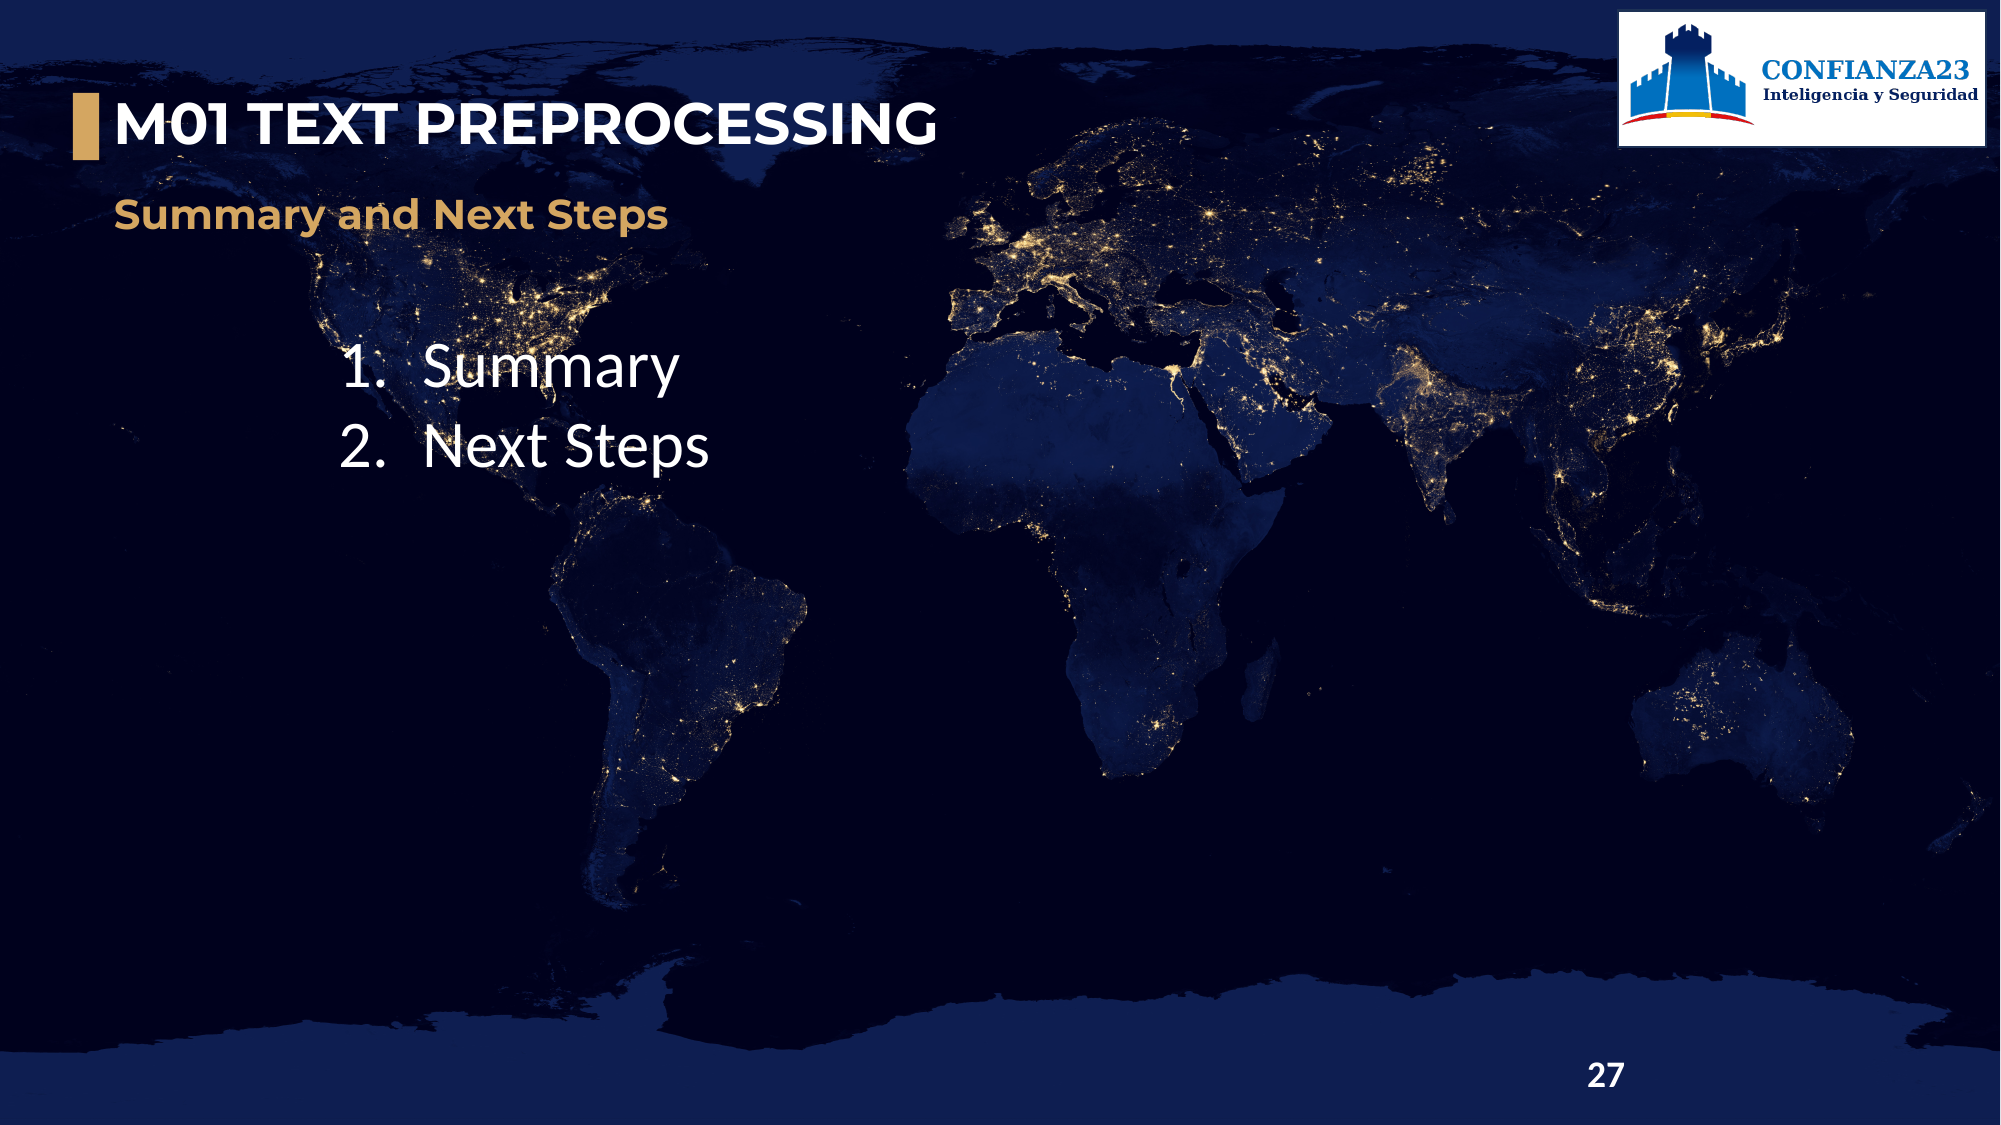

M01 TEXT PREPROCESSING

Summary and Next Steps
Summary
Next Steps